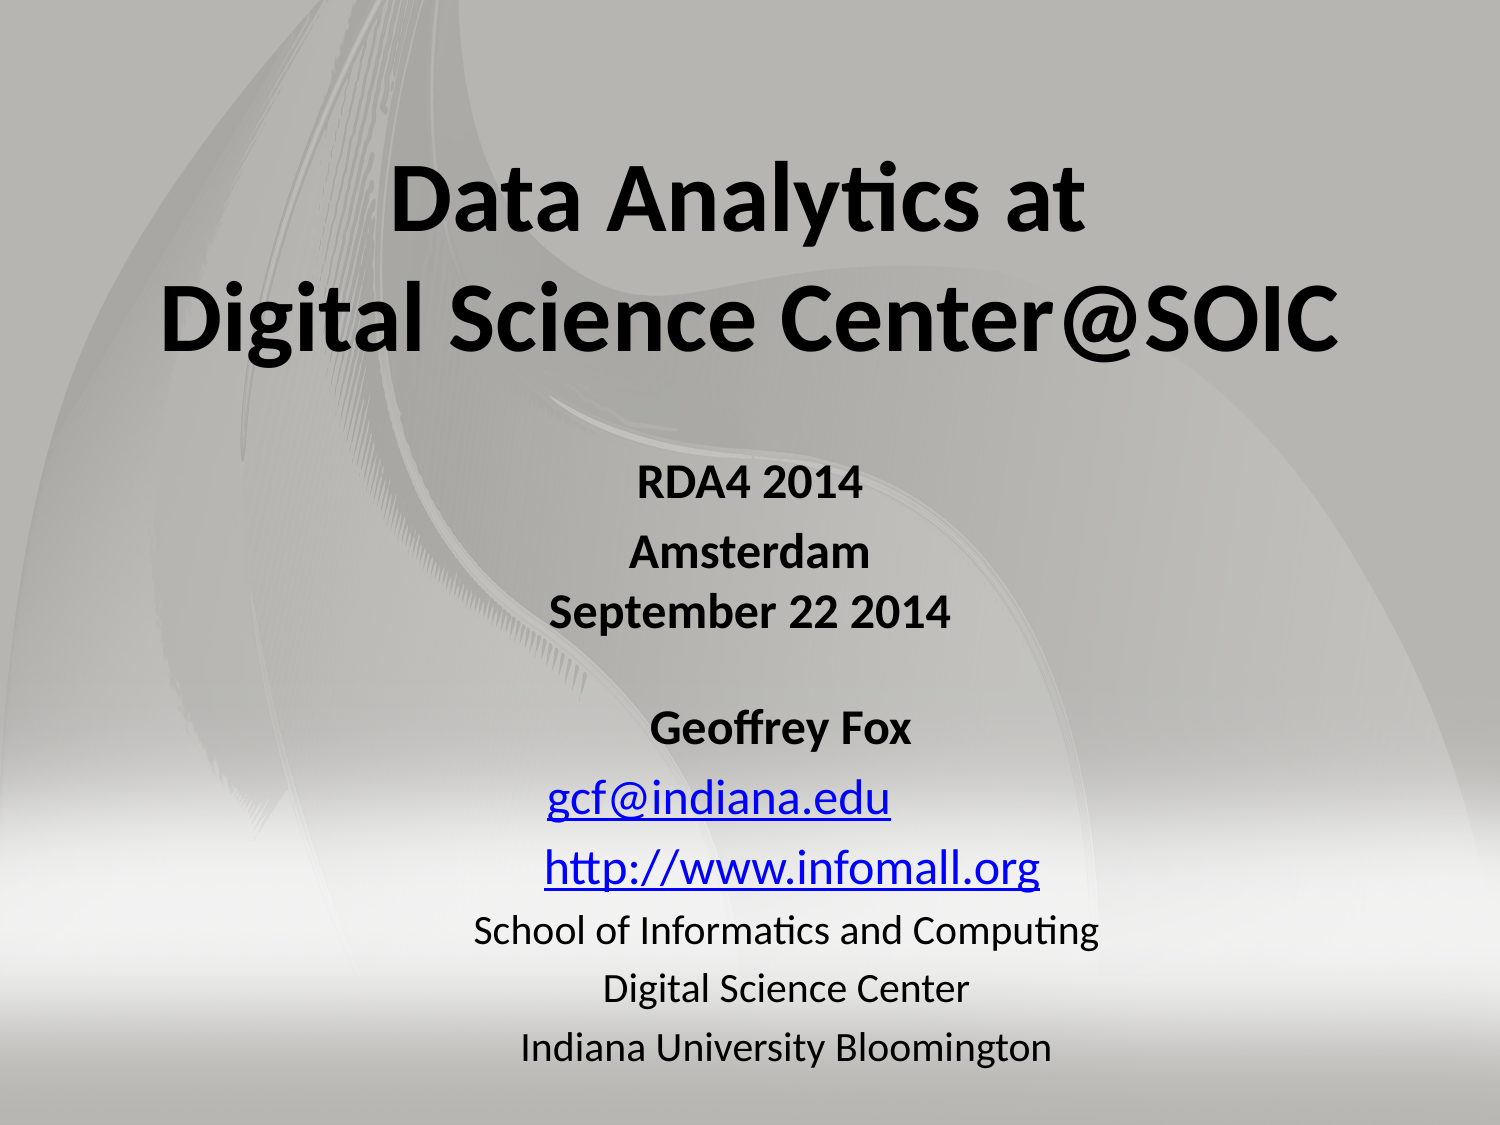

# Data Analytics at Digital Science Center@SOIC
RDA4 2014
Amsterdam
September 22 2014
Geoffrey Fox
gcf@indiana.edu
 http://www.infomall.org
School of Informatics and Computing
Digital Science Center
Indiana University Bloomington